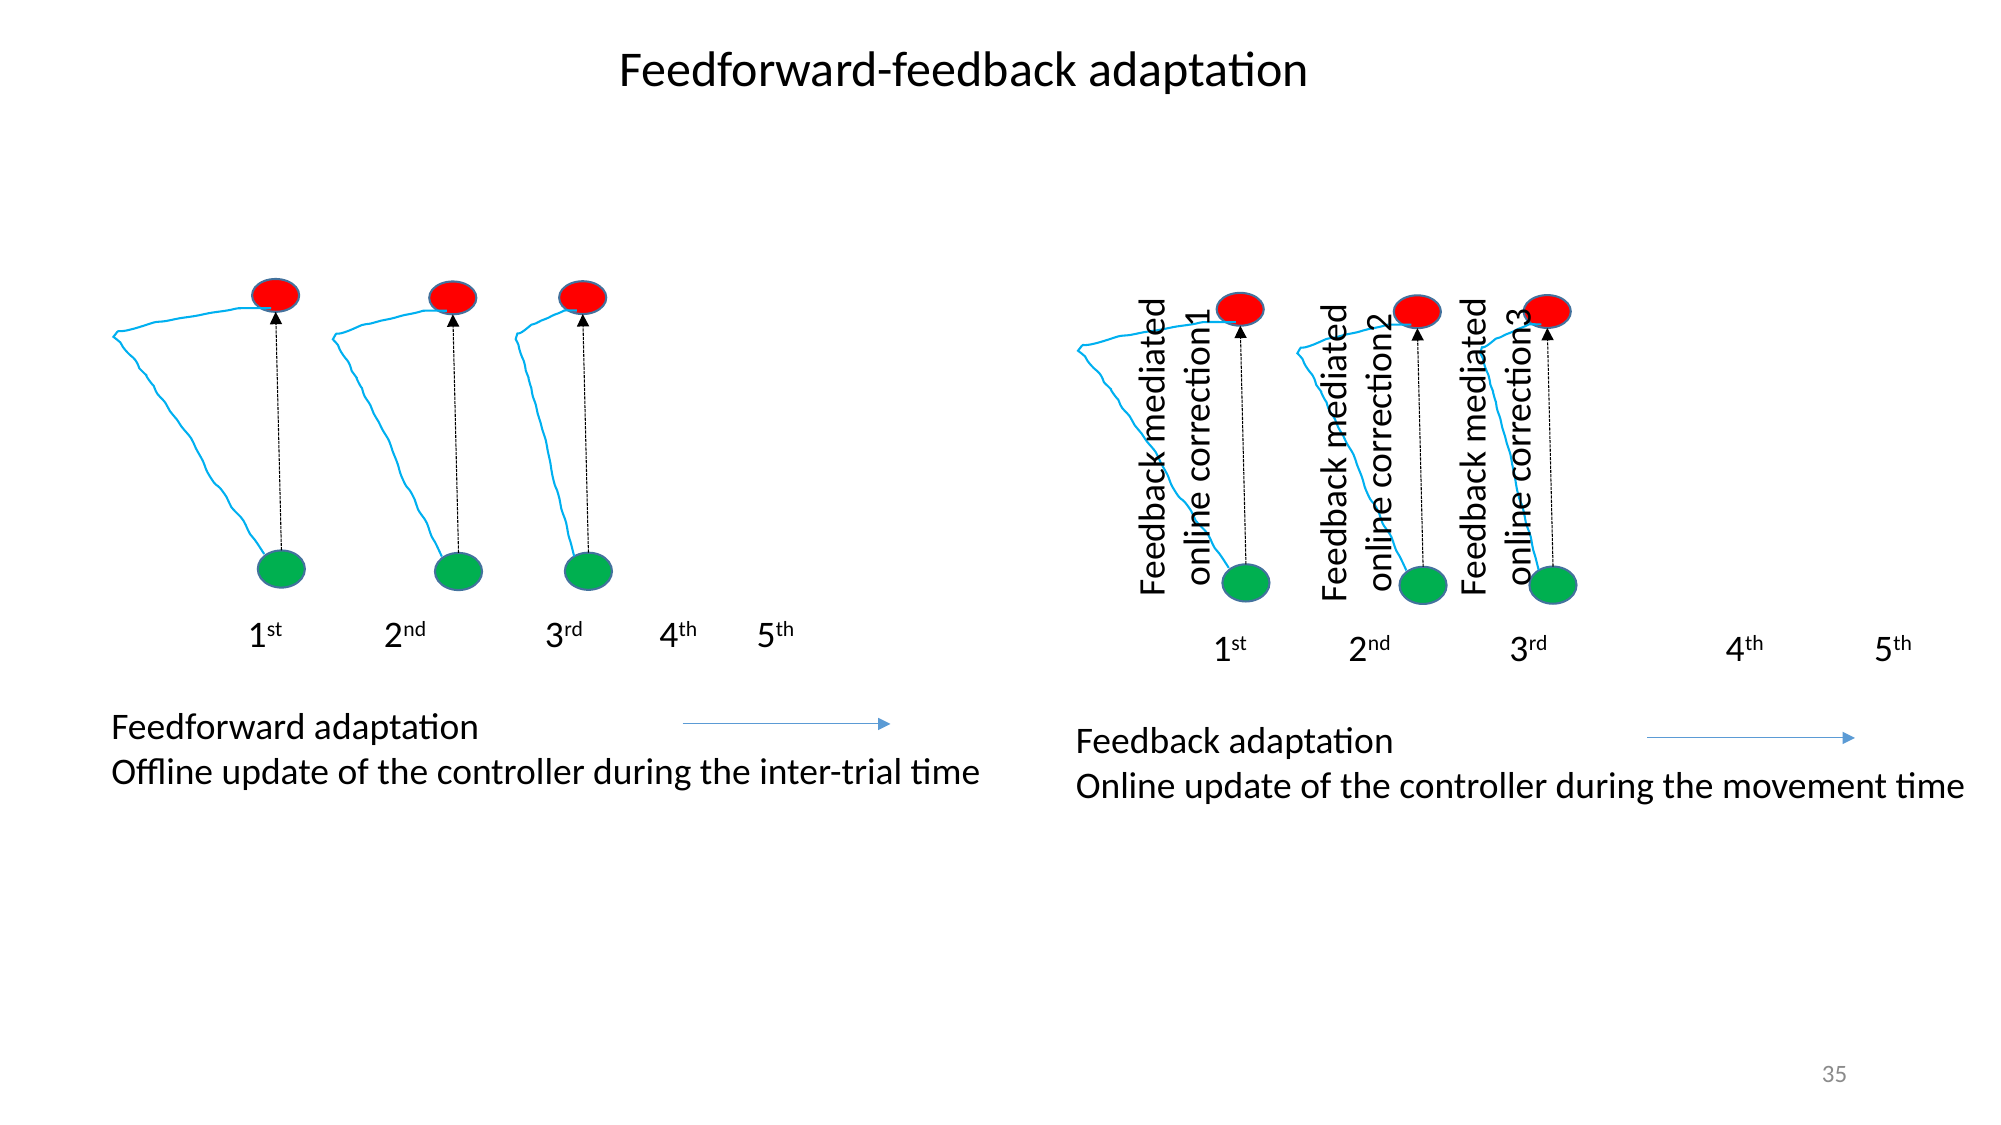

Feedforward-feedback adaptation

Feedback mediated online correction1
Feedback mediated online correction3
Feedback mediated online correction2

1st            2nd              3rd         4th       5th
1st            2nd              3rd                     4th             5th
Feedforward adaptation
Offline update of the controller during the inter-trial time
Feedback adaptation
Online update of the controller during the movement time
35